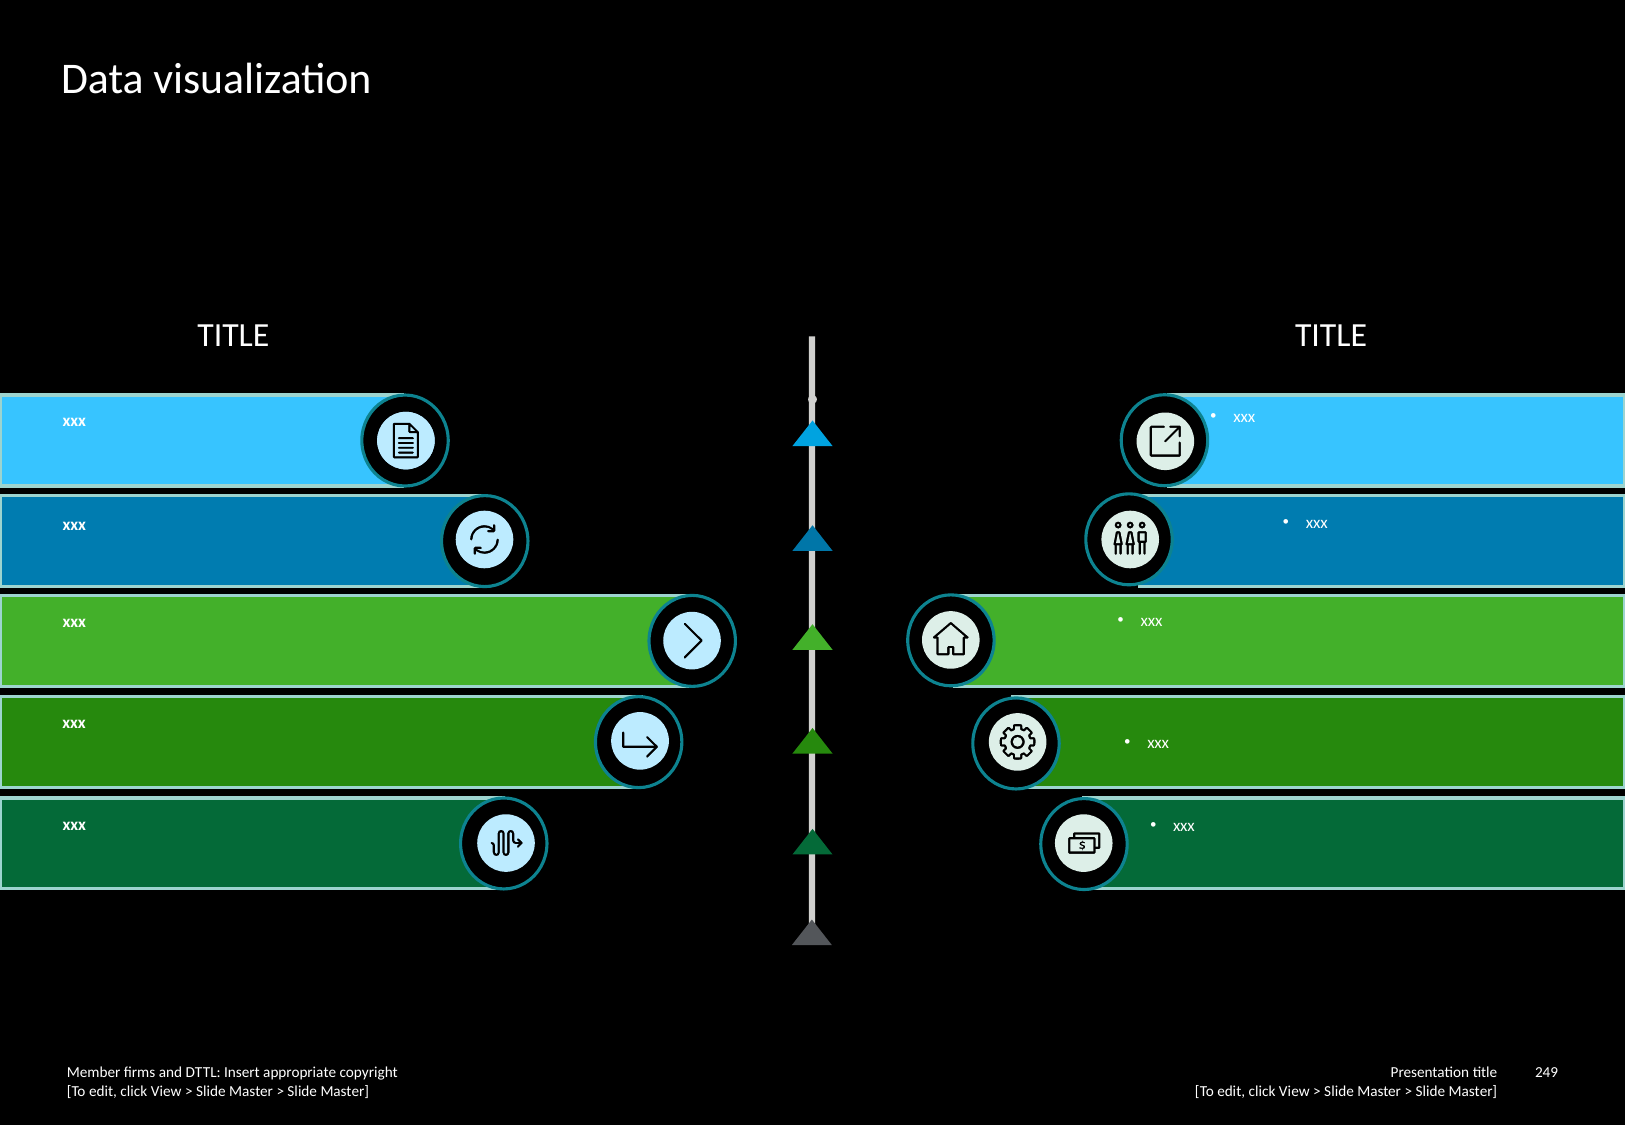

# Data visualization
TITLE
TITLE

xxx
xxx

xxx
xxx

xxx
xxx

xxx

xxx

xxx
xxx